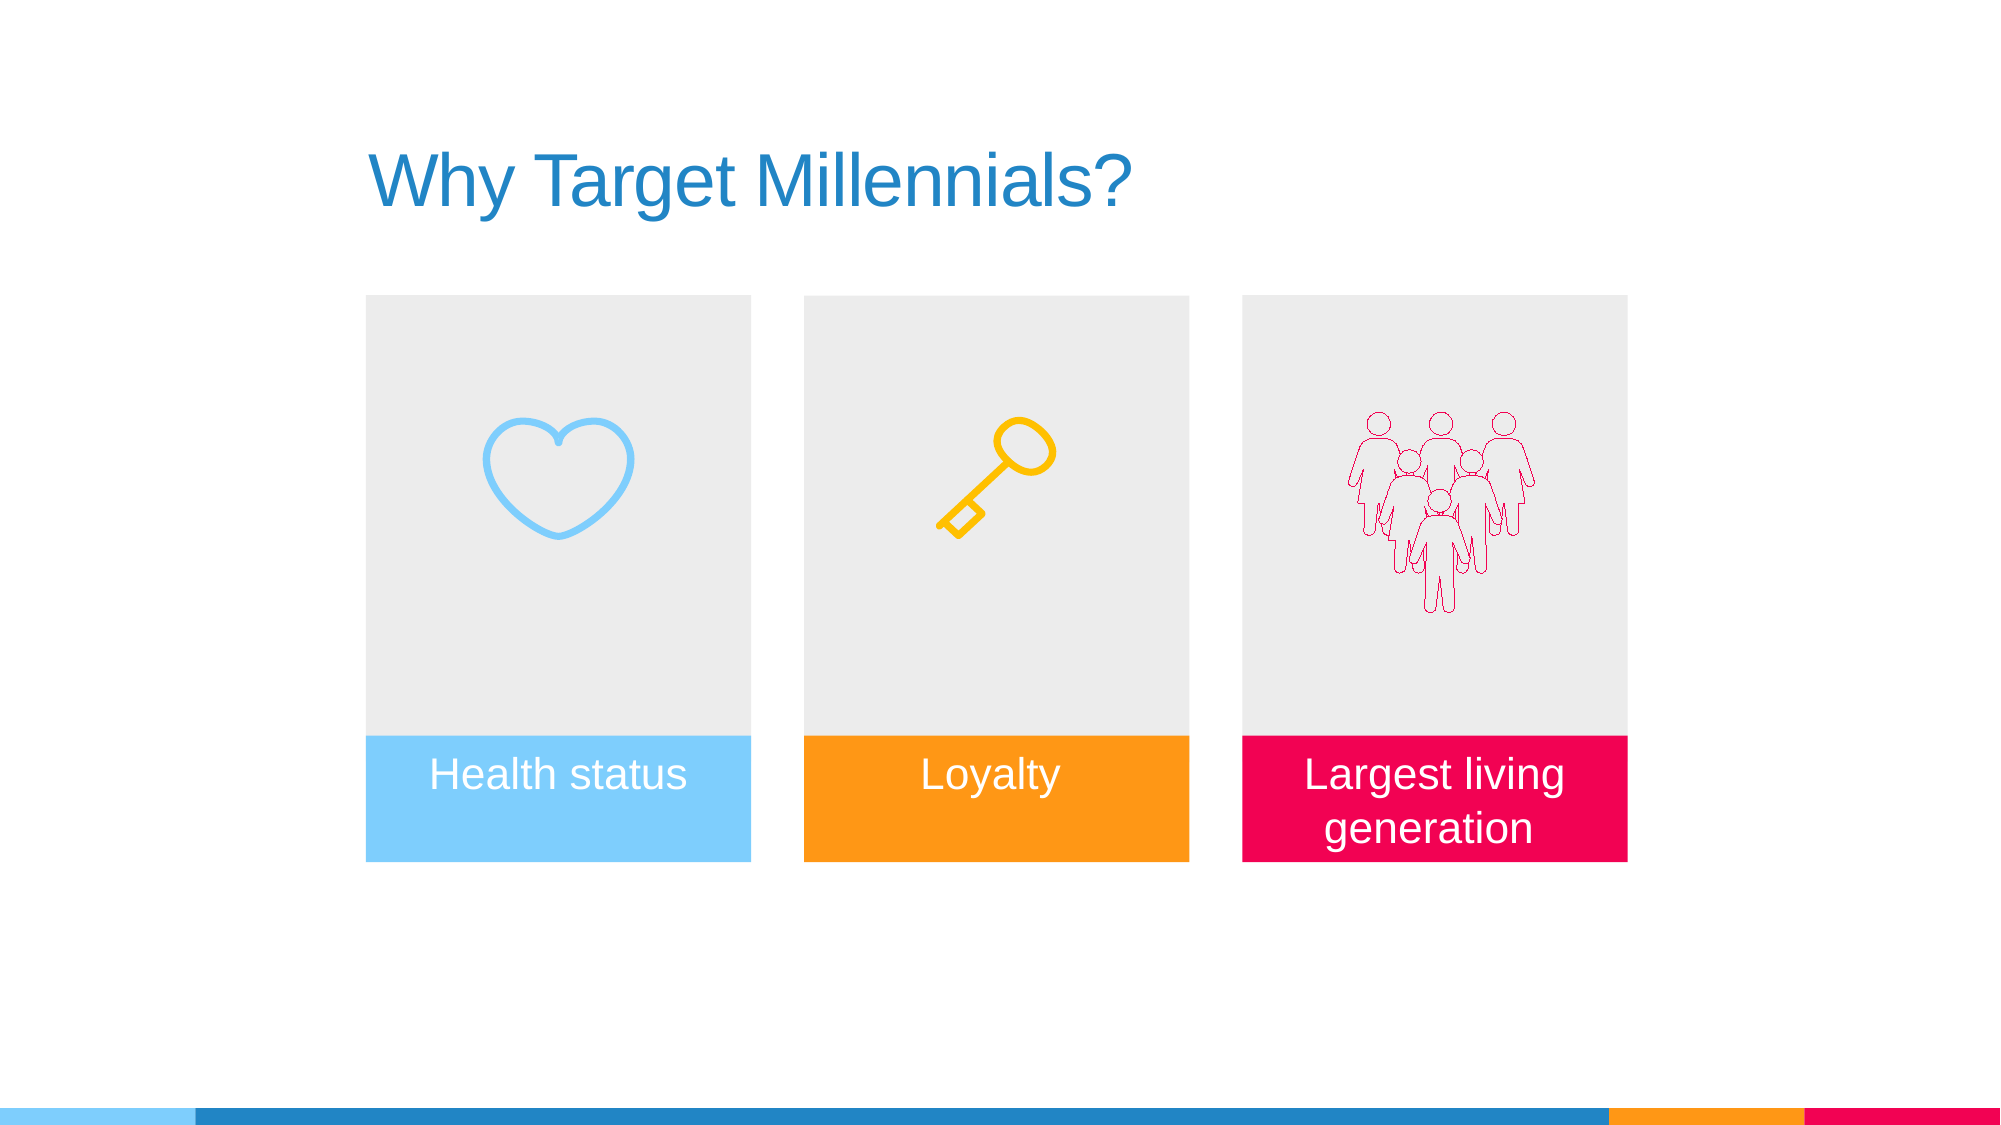

Why Target Millennials?

Health status

Loyalty

Largest living generation

Increased customer life time value